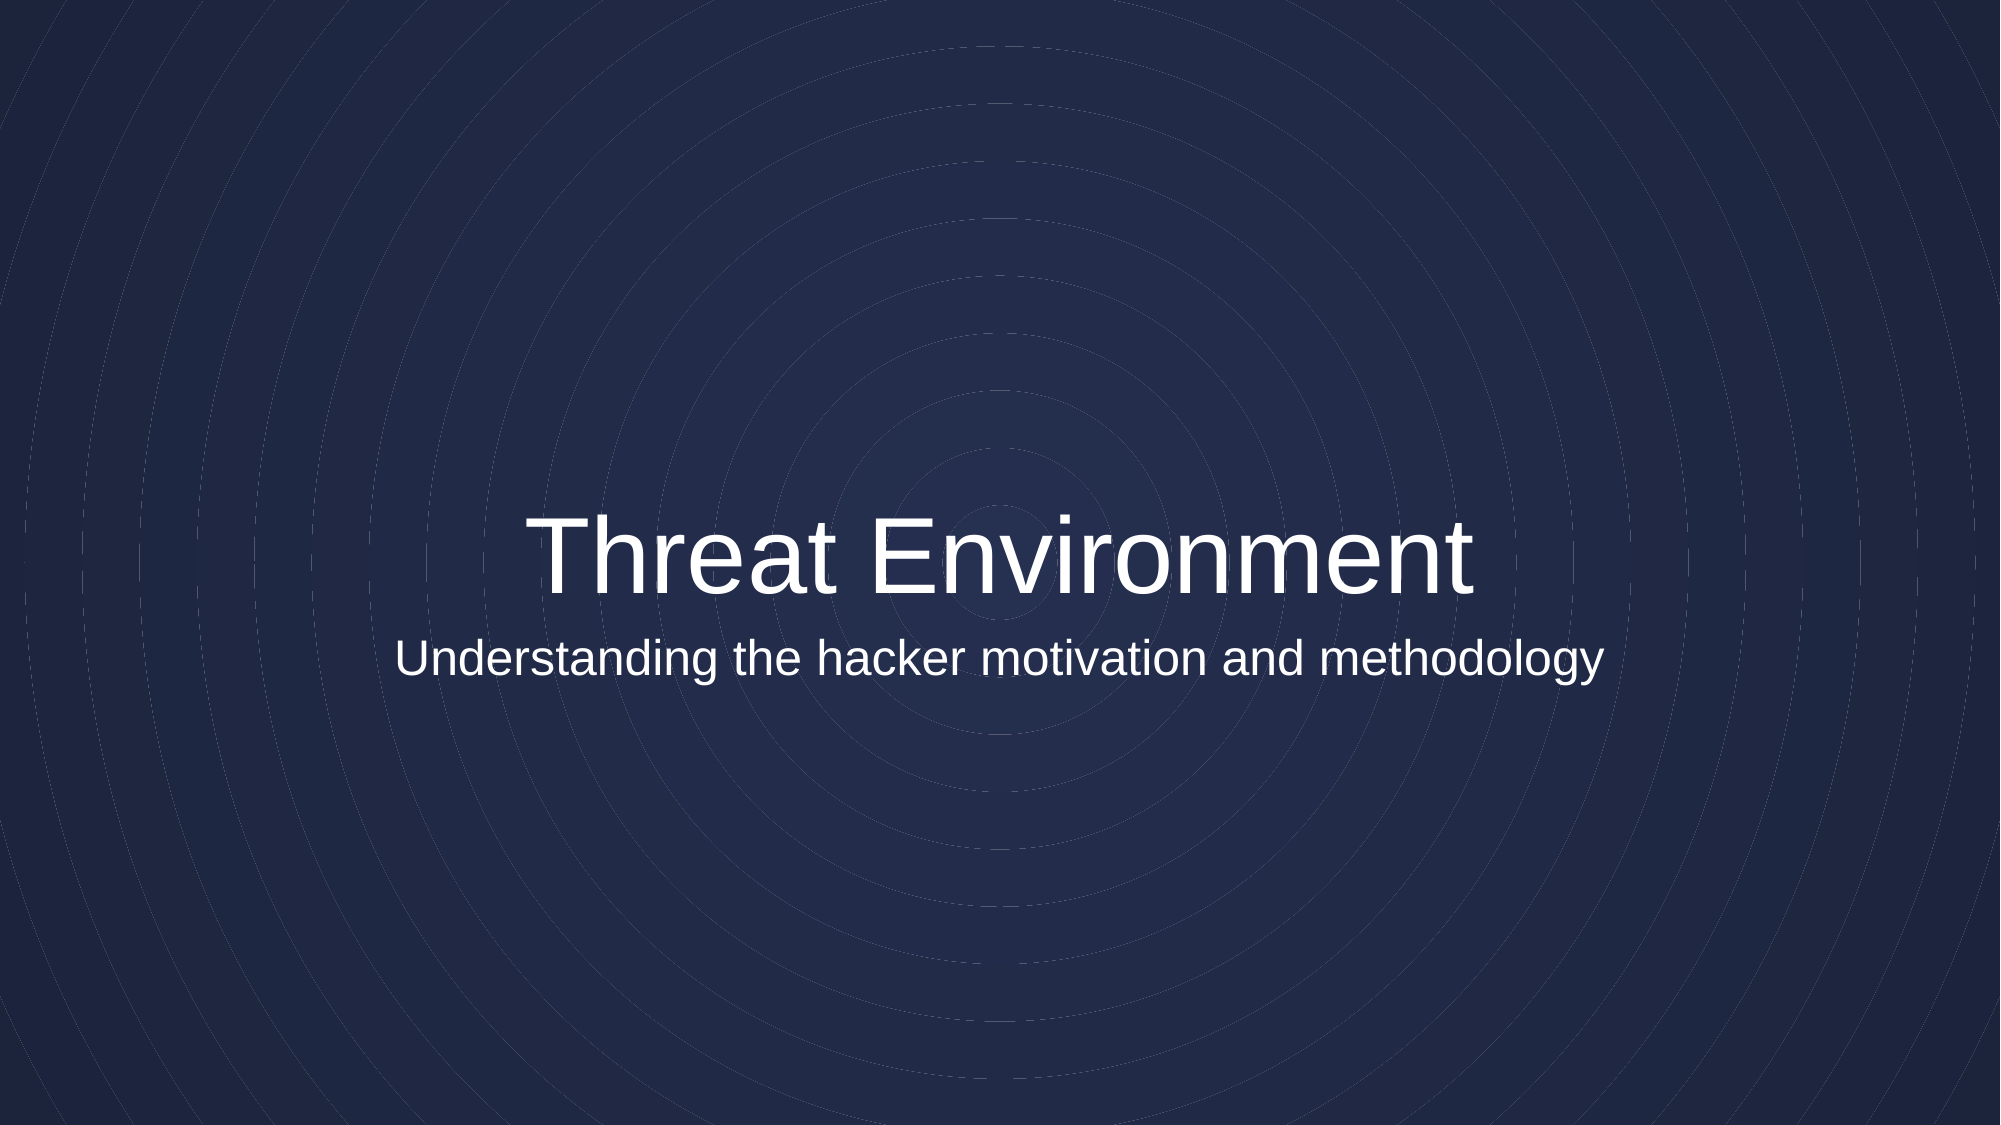

# Threat Environment
Understanding the hacker motivation and methodology